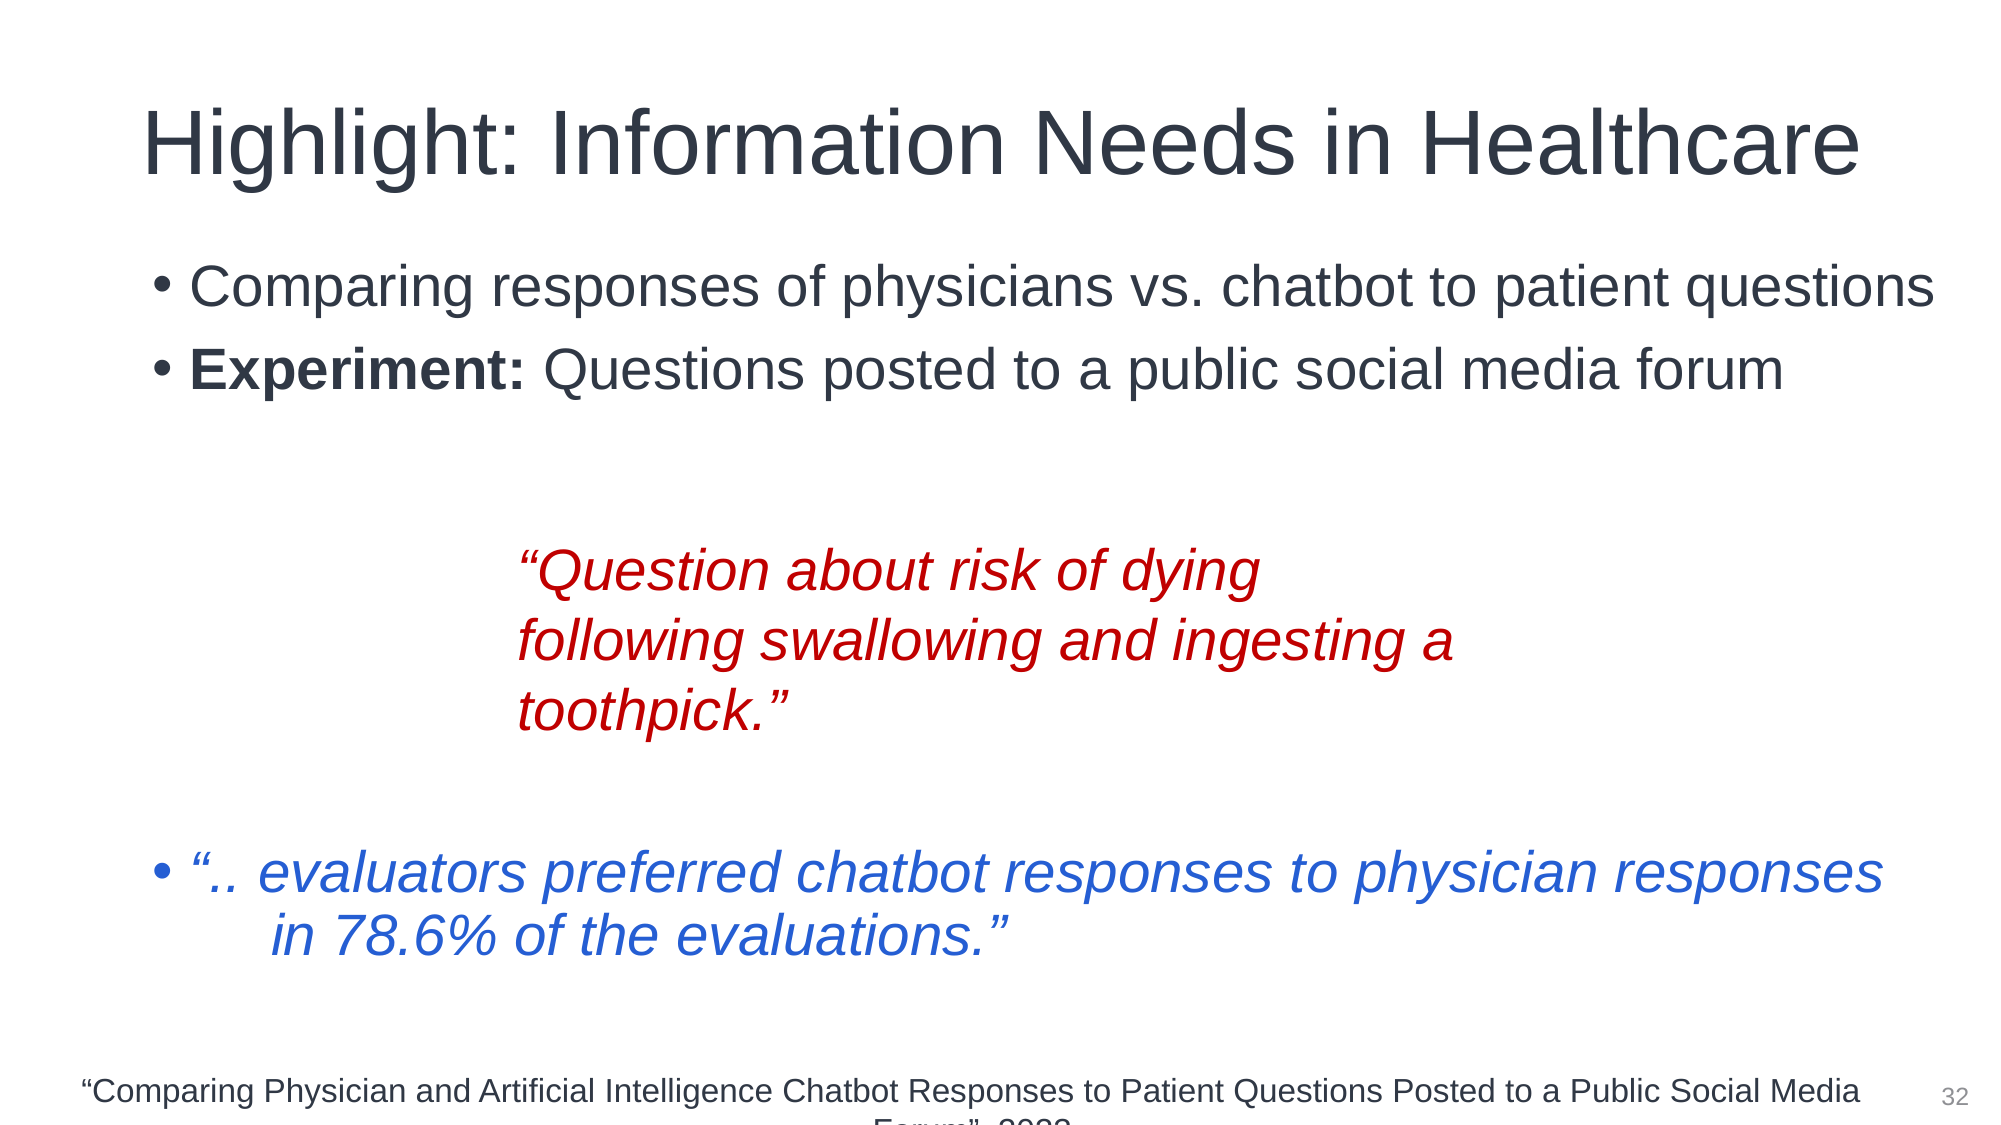

# Highlight: Information Needs in Healthcare
Comparing responses of physicians vs. chatbot to patient questions
Experiment: Questions posted to a public social media forum

“.. evaluators preferred chatbot responses to physician responses
     in 78.6% of the evaluations.”
“Question about risk of dying following swallowing and ingesting a toothpick.”
“Comparing Physician and Artificial Intelligence Chatbot Responses to Patient Questions Posted to a Public Social Media Forum”, 2023
32